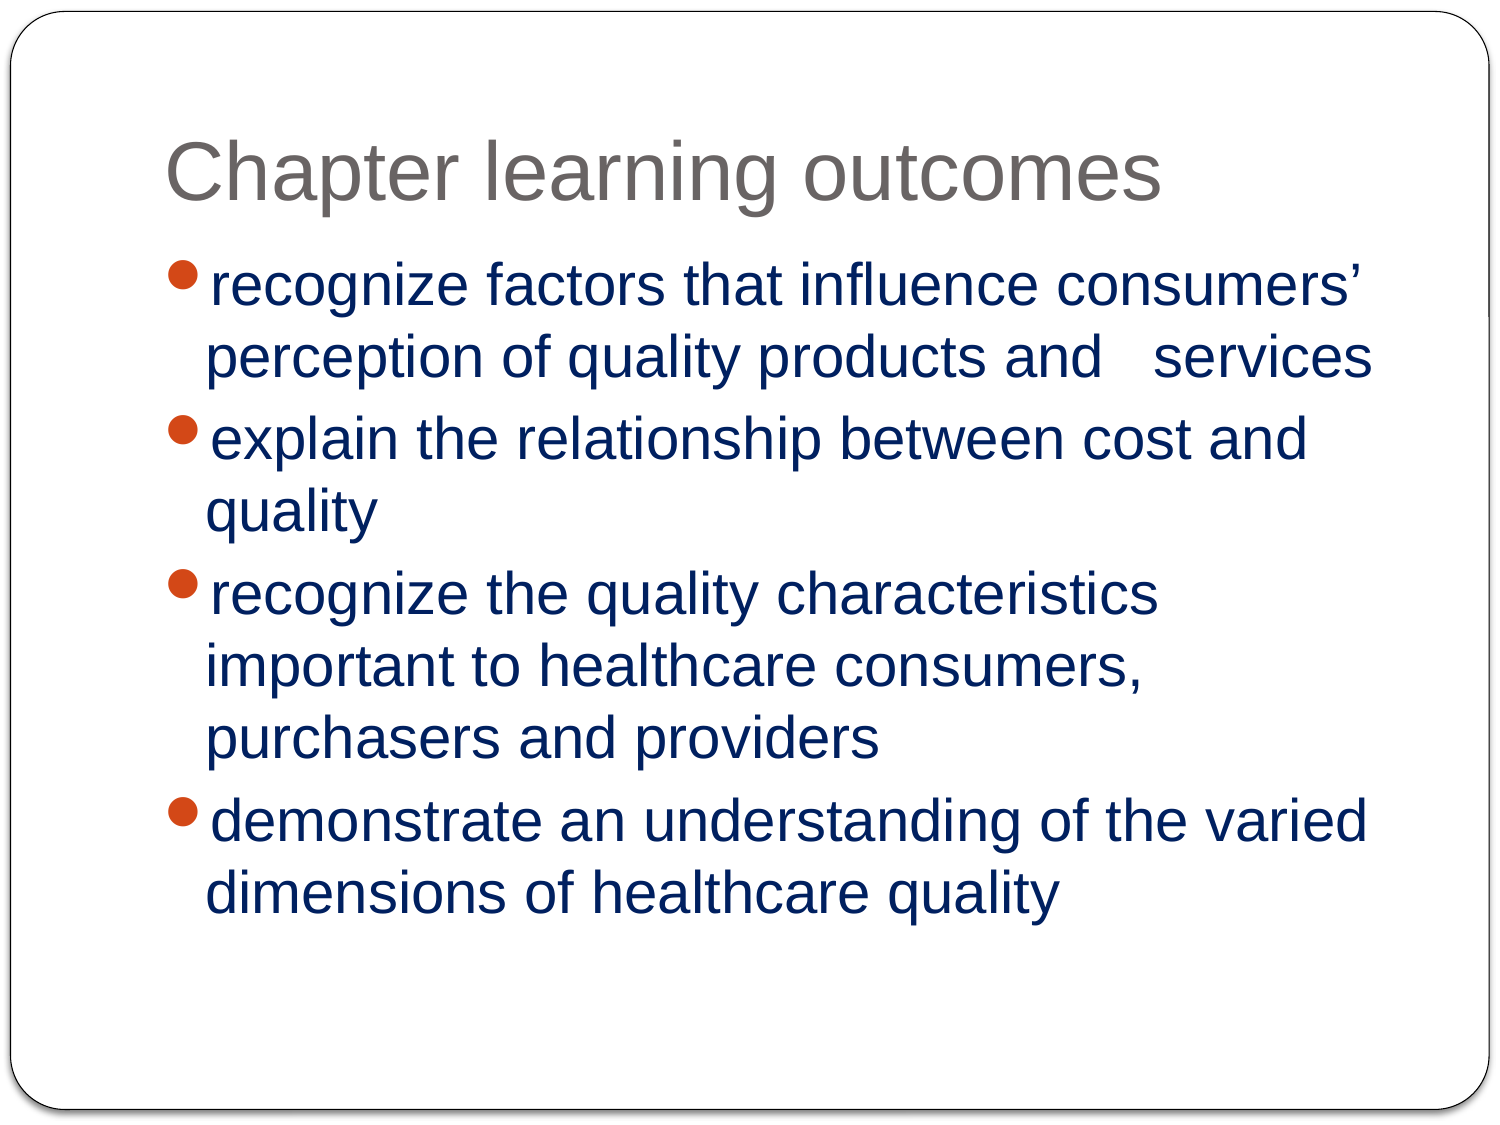

# Chapter learning outcomes
recognize factors that influence consumers’ perception of quality products and   services
explain the relationship between cost and quality
recognize the quality characteristics important to healthcare consumers, purchasers and providers
demonstrate an understanding of the varied dimensions of healthcare quality